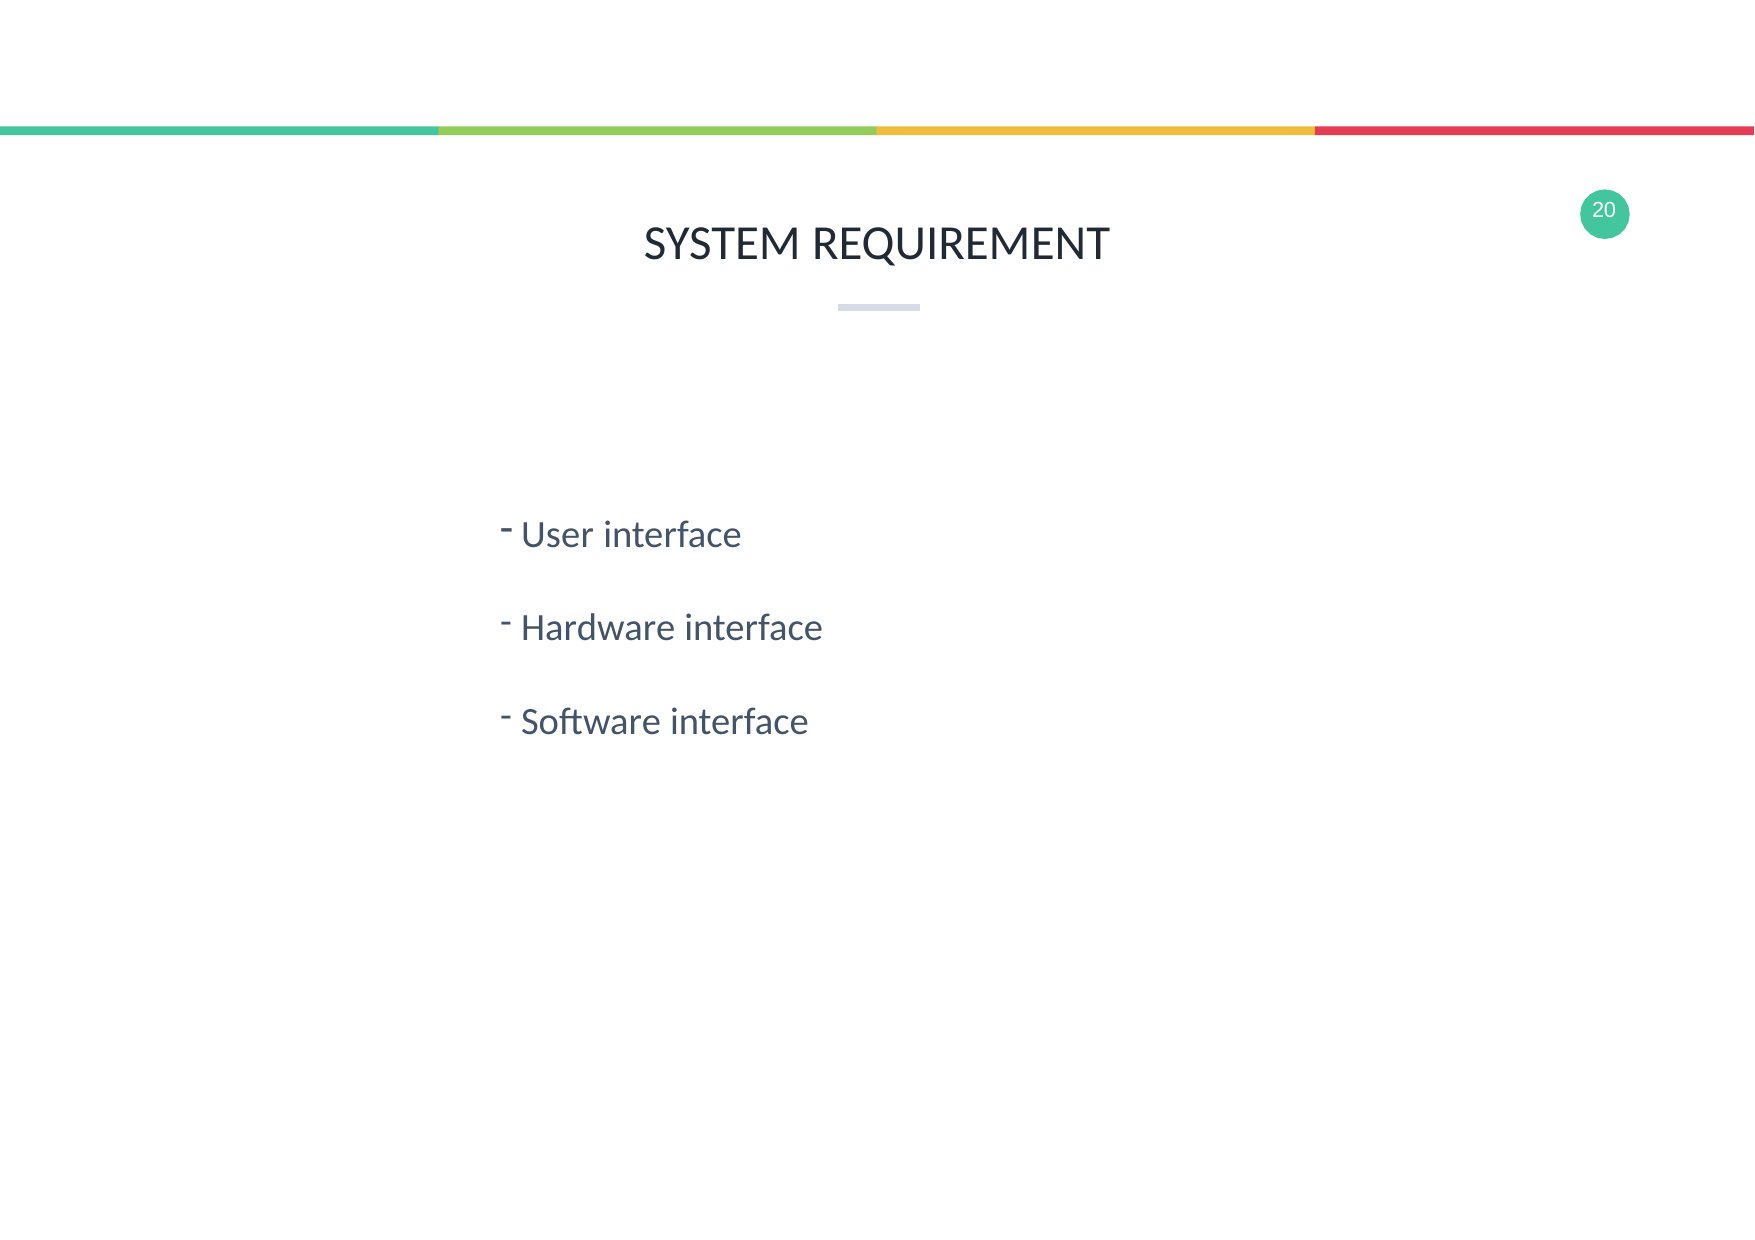

20
# SYSTEM REQUIREMENT

User interface

Hardware interface

Software interface